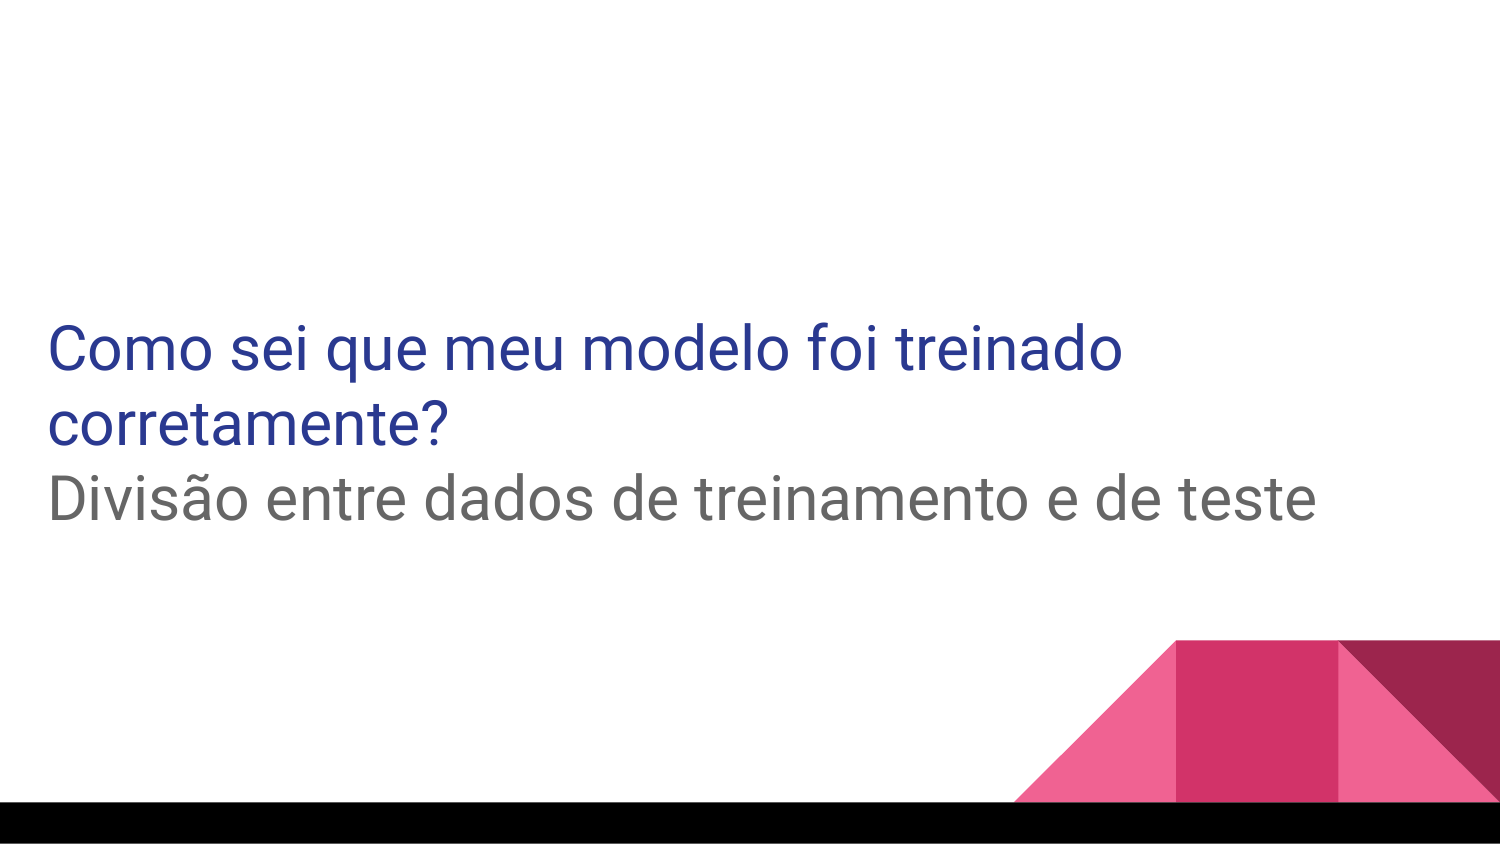

Como sei que meu modelo foi treinado corretamente?
Divisão entre dados de treinamento e de teste